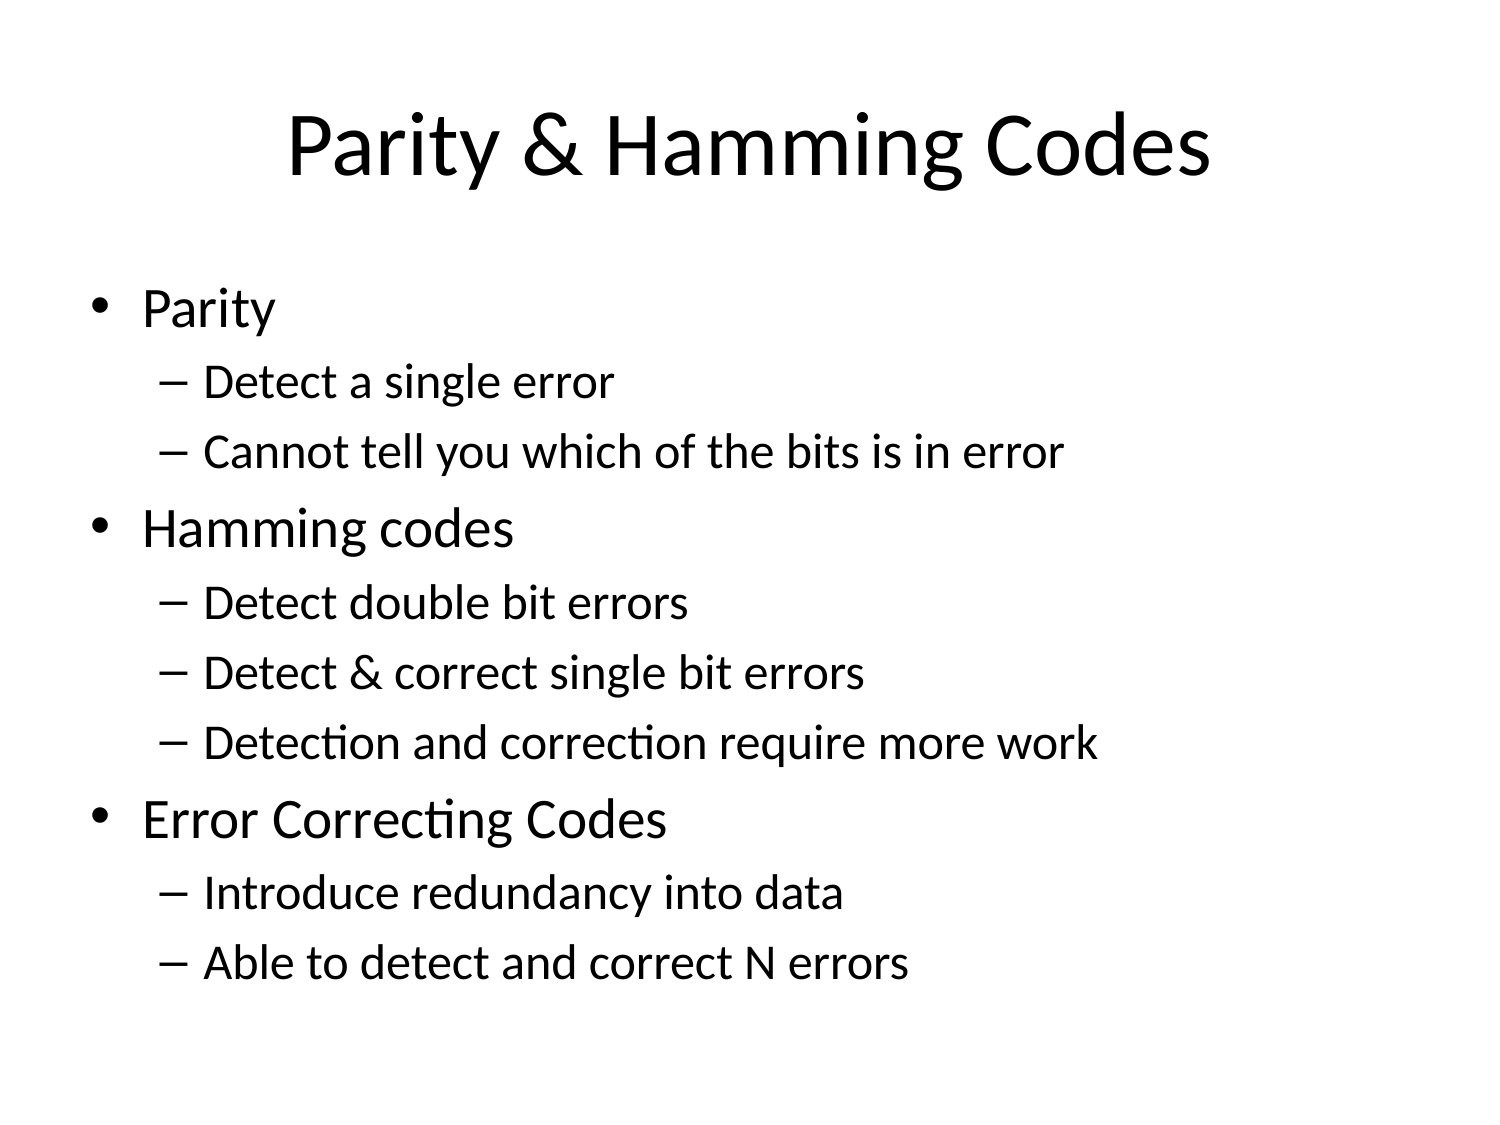

# Parity & Hamming Codes
Parity
Detect a single error
Cannot tell you which of the bits is in error
Hamming codes
Detect double bit errors
Detect & correct single bit errors
Detection and correction require more work
Error Correcting Codes
Introduce redundancy into data
Able to detect and correct N errors